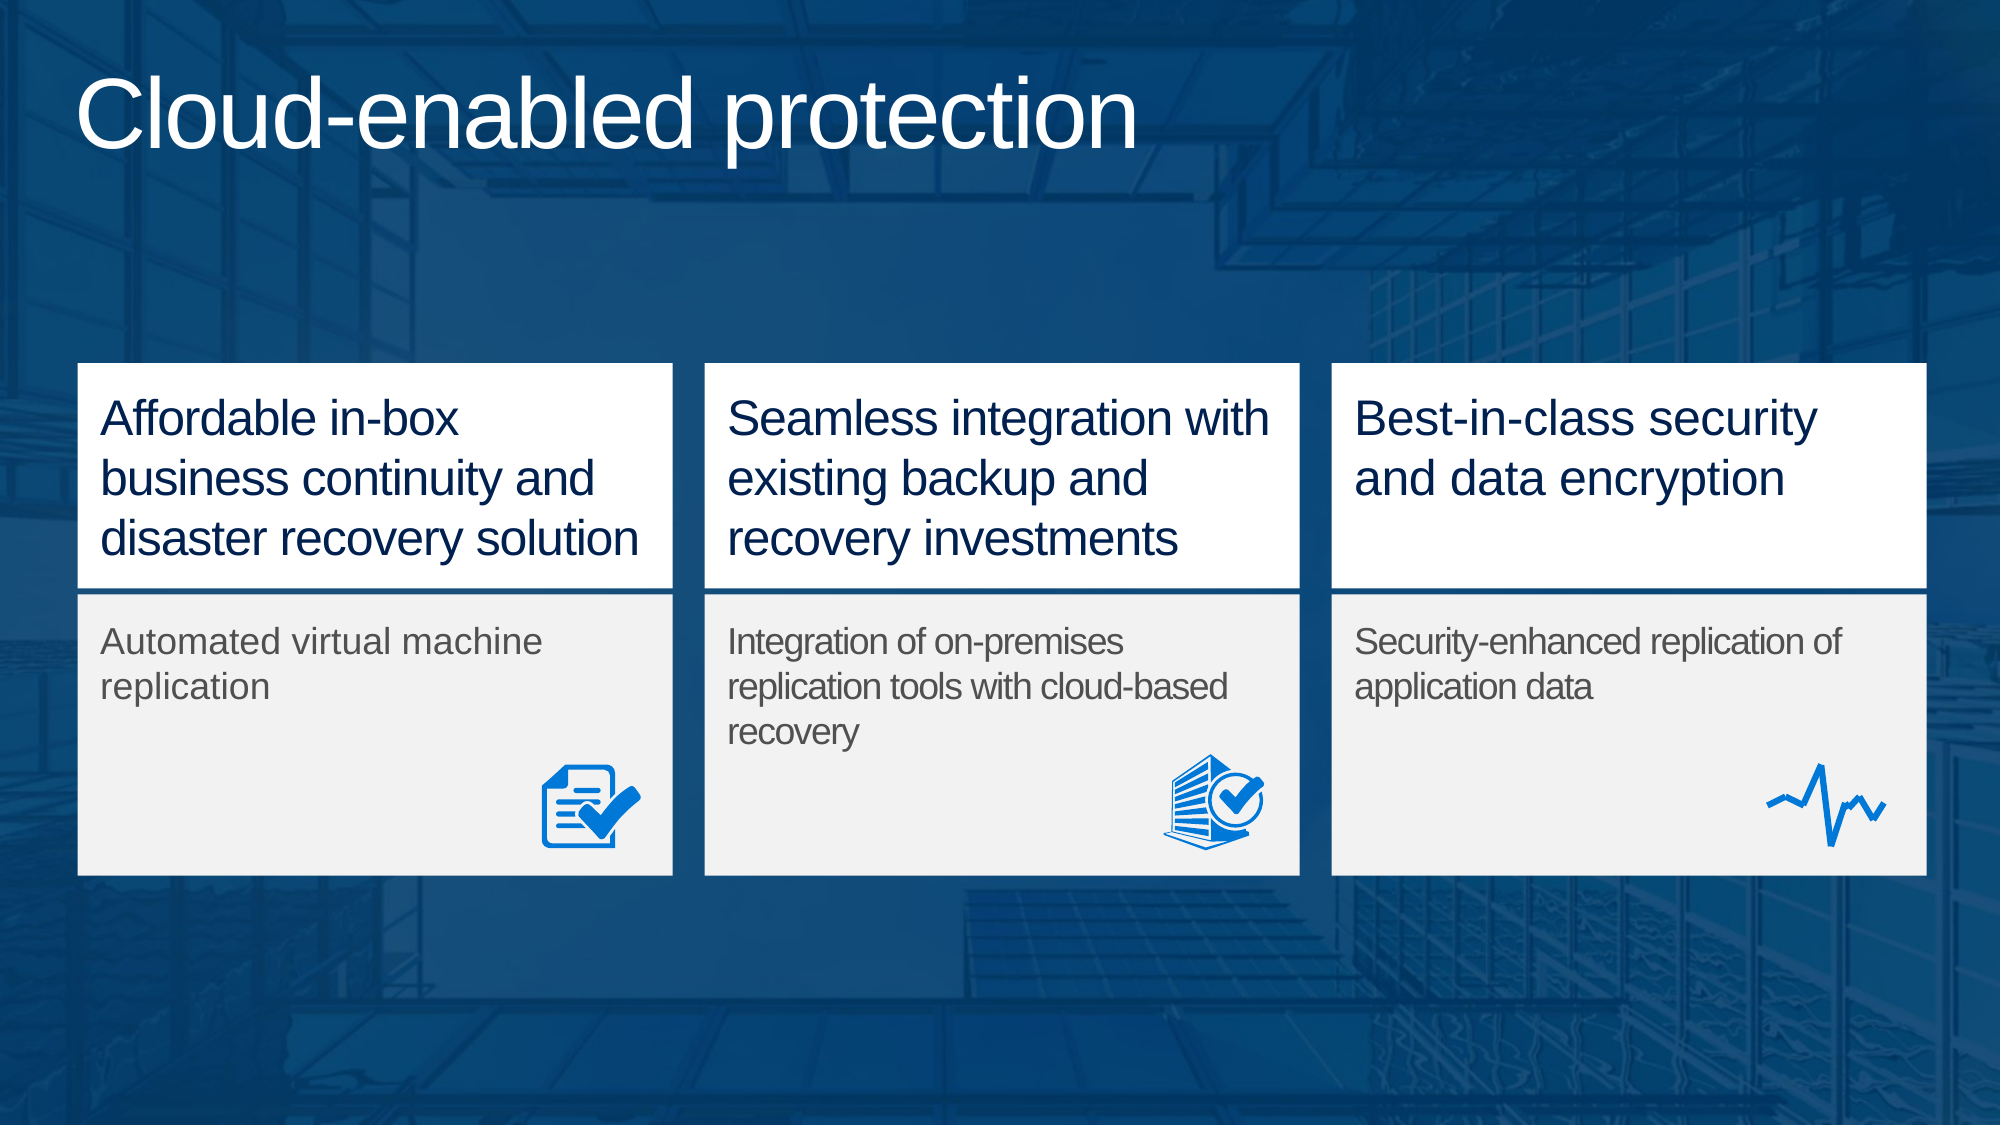

Cloud-enabled protection
Affordable in-box business continuity and disaster recovery solution
Seamless integration with existing backup and recovery investments
Best-in-class security and data encryption
Automated virtual machine replication
Integration of on-premises replication tools with cloud-based recovery
Security-enhanced replication of application data